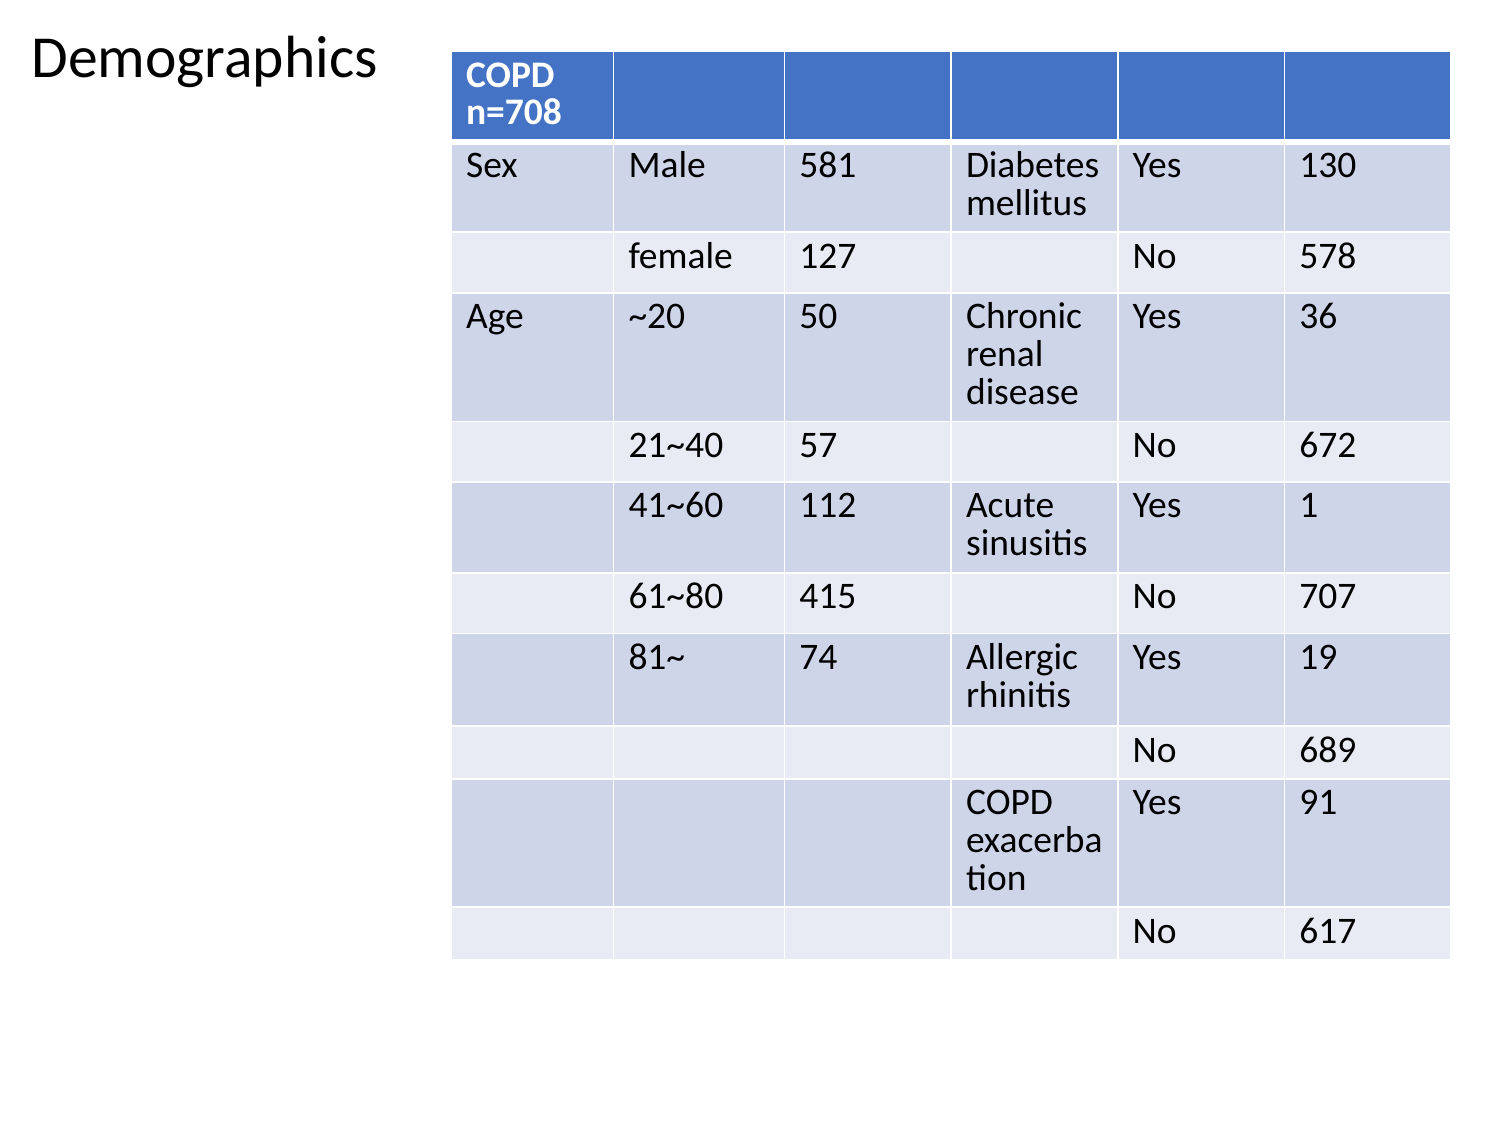

# Demographics
| COPD n=708 |  |  |  |  |  |
| --- | --- | --- | --- | --- | --- |
| Sex | Male | 581 | Diabetes mellitus | Yes | 130 |
|  | female | 127 |  | No | 578 |
| Age | ~20 | 50 | Chronic renal disease | Yes | 36 |
|  | 21~40 | 57 |  | No | 672 |
|  | 41~60 | 112 | Acute sinusitis | Yes | 1 |
|  | 61~80 | 415 |  | No | 707 |
|  | 81~ | 74 | Allergic rhinitis | Yes | 19 |
|  |  |  |  | No | 689 |
|  |  |  | COPD exacerbation | Yes | 91 |
|  |  |  |  | No | 617 |